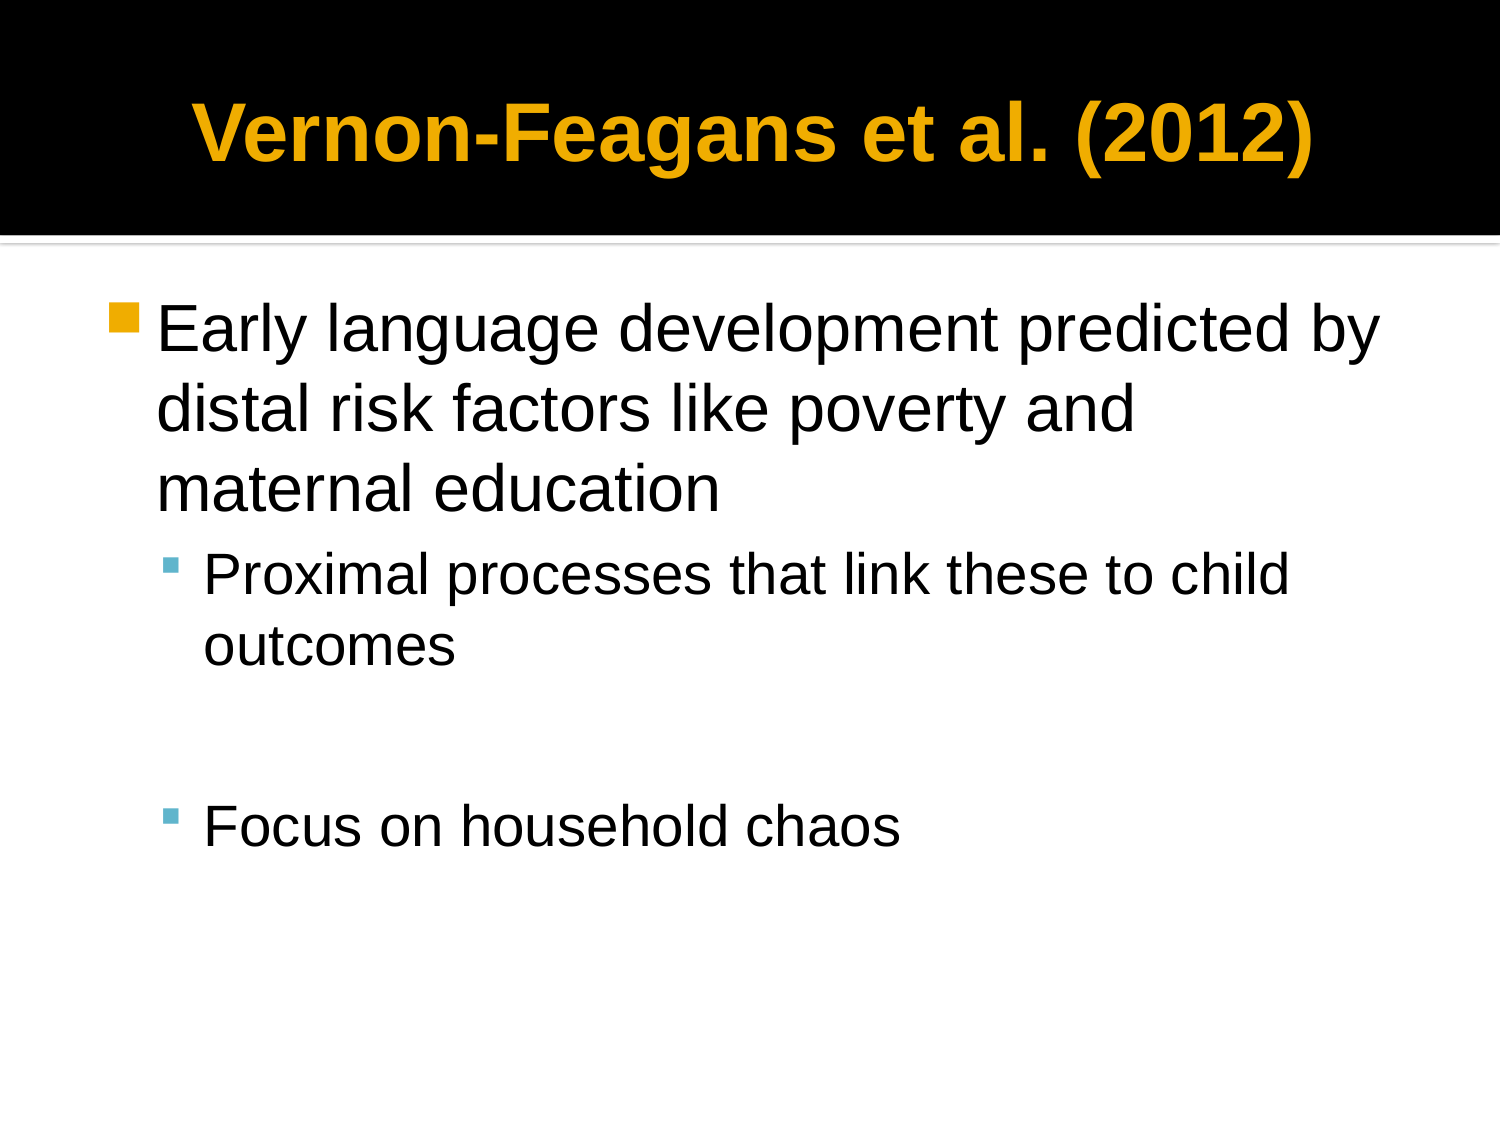

# Vernon-Feagans et al. (2012)
Early language development predicted by distal risk factors like poverty and maternal education
Proximal processes that link these to child outcomes

Focus on household chaos